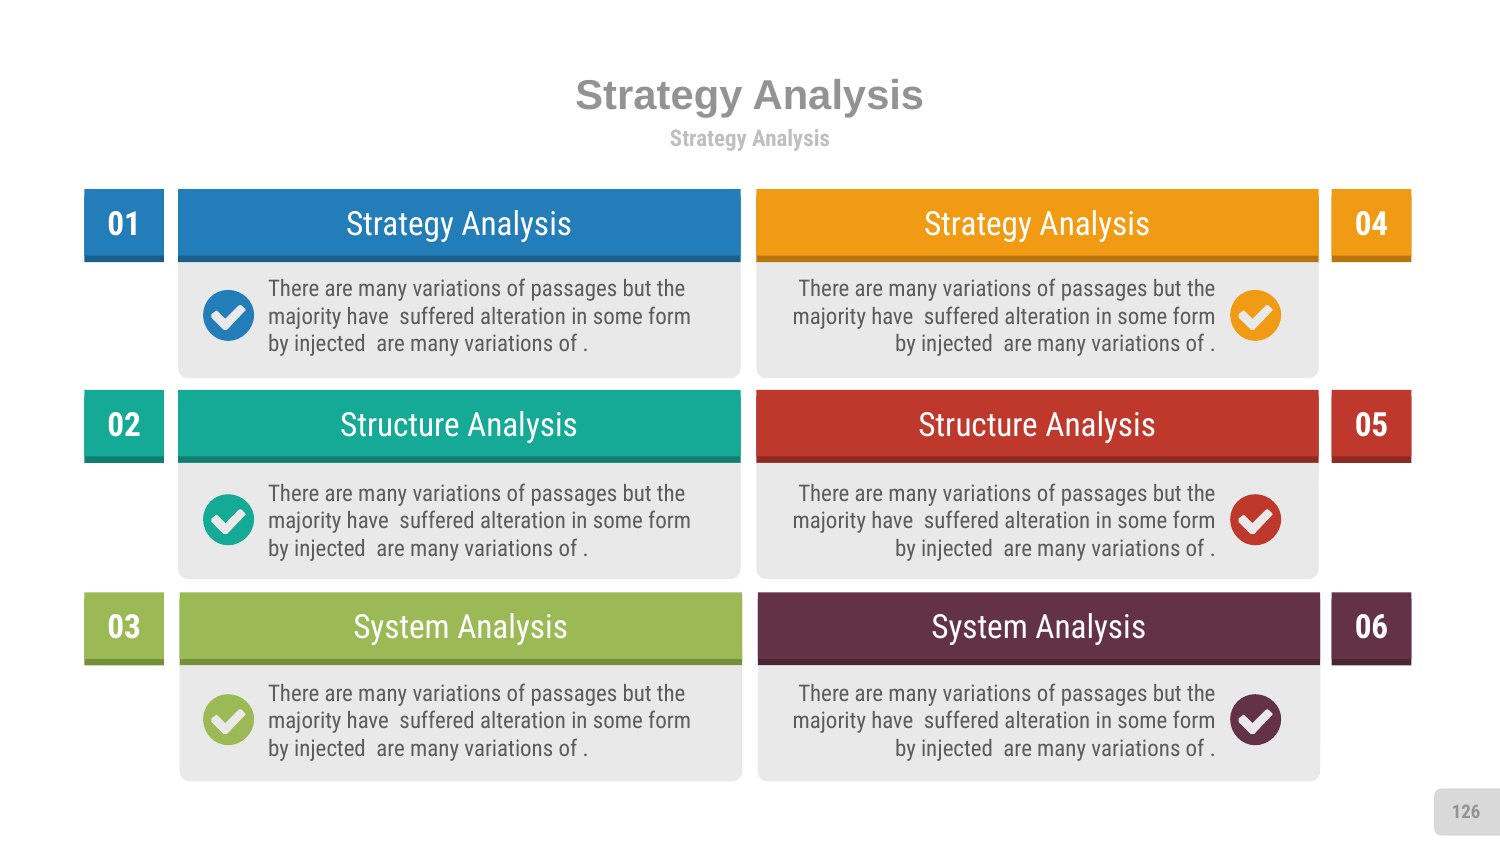

# Strategy Analysis
Strategy Analysis
01

04

Strategy Analysis

Strategy Analysis

There are many variations of passages but the majority have  suffered alteration in some form by injected  are many variations of .
There are many variations of passages but the majority have  suffered alteration in some form by injected  are many variations of .

02

Structure Analysis

Structure Analysis

05

There are many variations of passages but the majority have  suffered alteration in some form by injected  are many variations of .
There are many variations of passages but the majority have  suffered alteration in some form by injected  are many variations of .

03

System Analysis

System Analysis

06

There are many variations of passages but the majority have  suffered alteration in some form by injected  are many variations of .
There are many variations of passages but the majority have  suffered alteration in some form by injected  are many variations of .

126